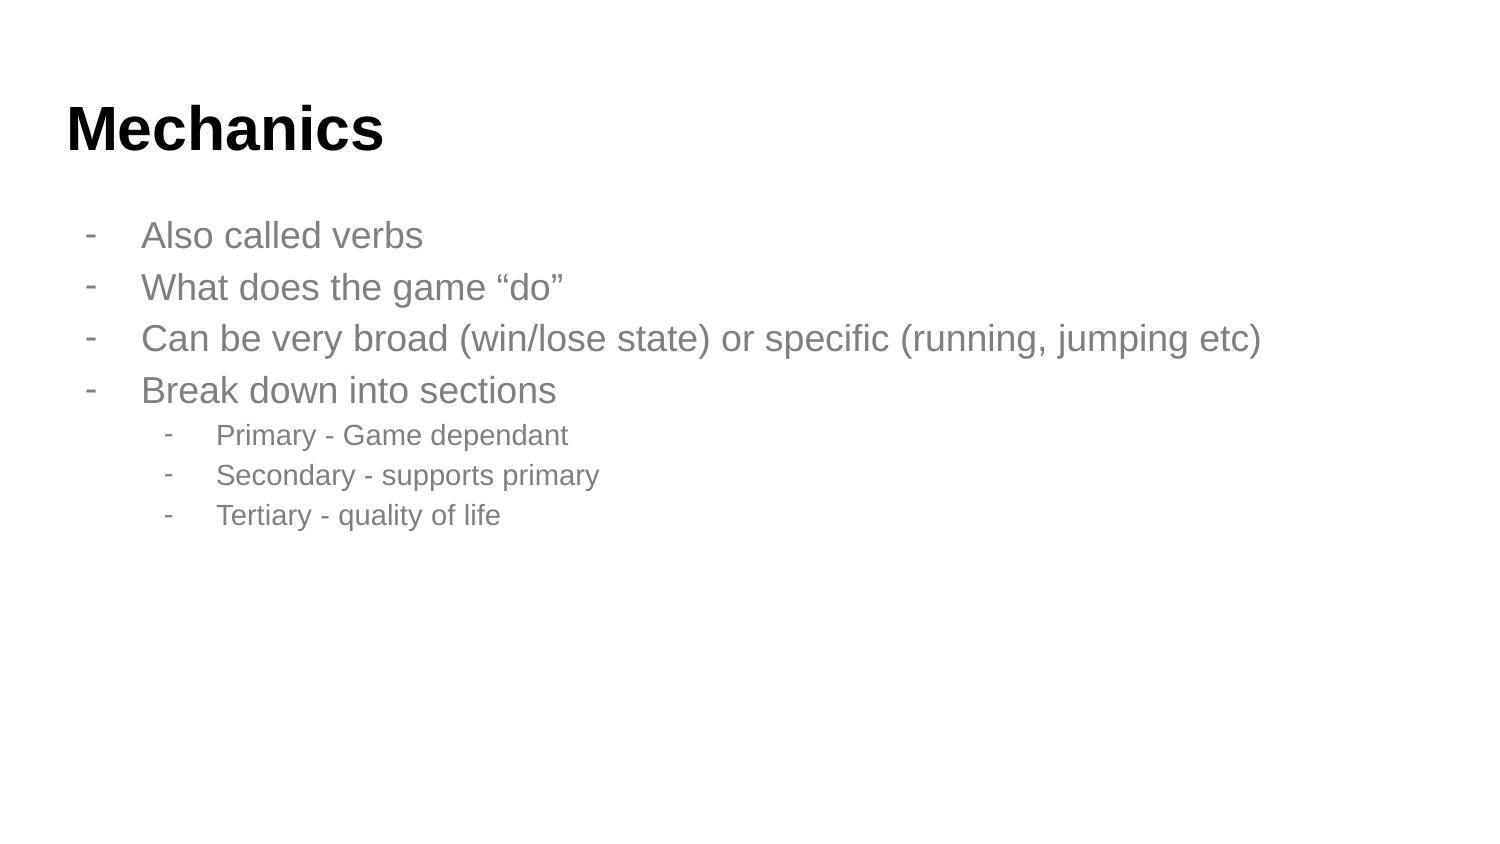

# Mechanics
Also called verbs
What does the game “do”
Can be very broad (win/lose state) or specific (running, jumping etc)
Break down into sections
Primary - Game dependant
Secondary - supports primary
Tertiary - quality of life